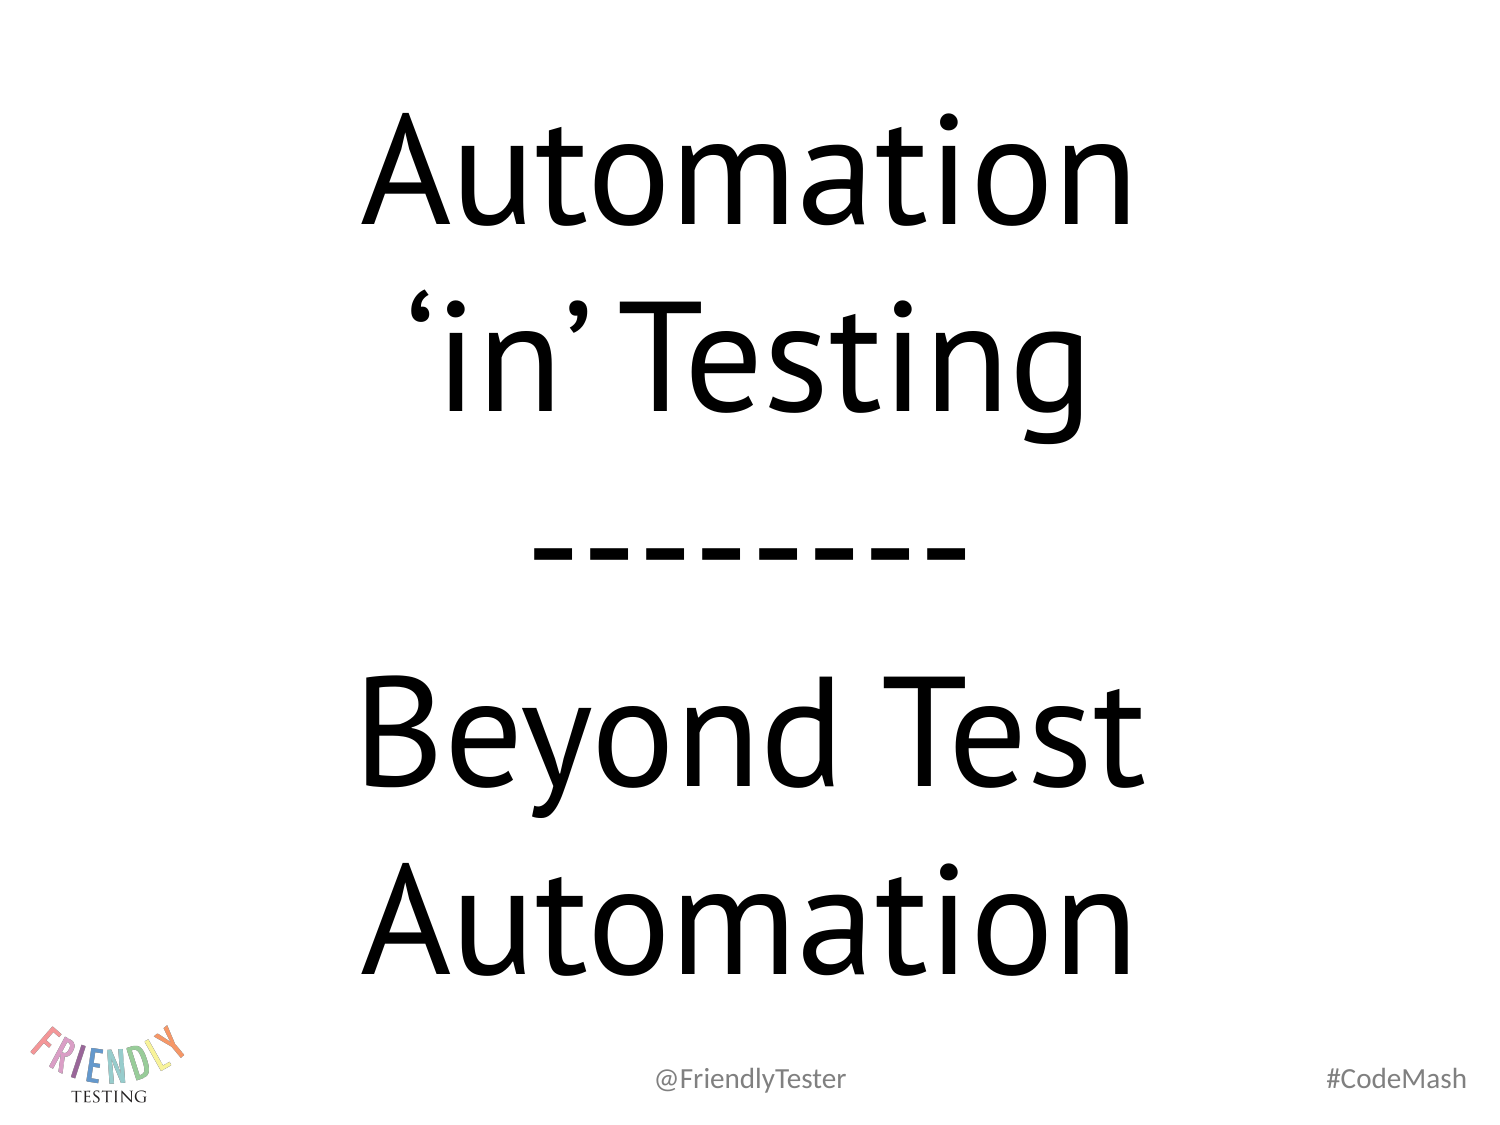

Automation
‘in’ Testing
--------
Beyond Test Automation